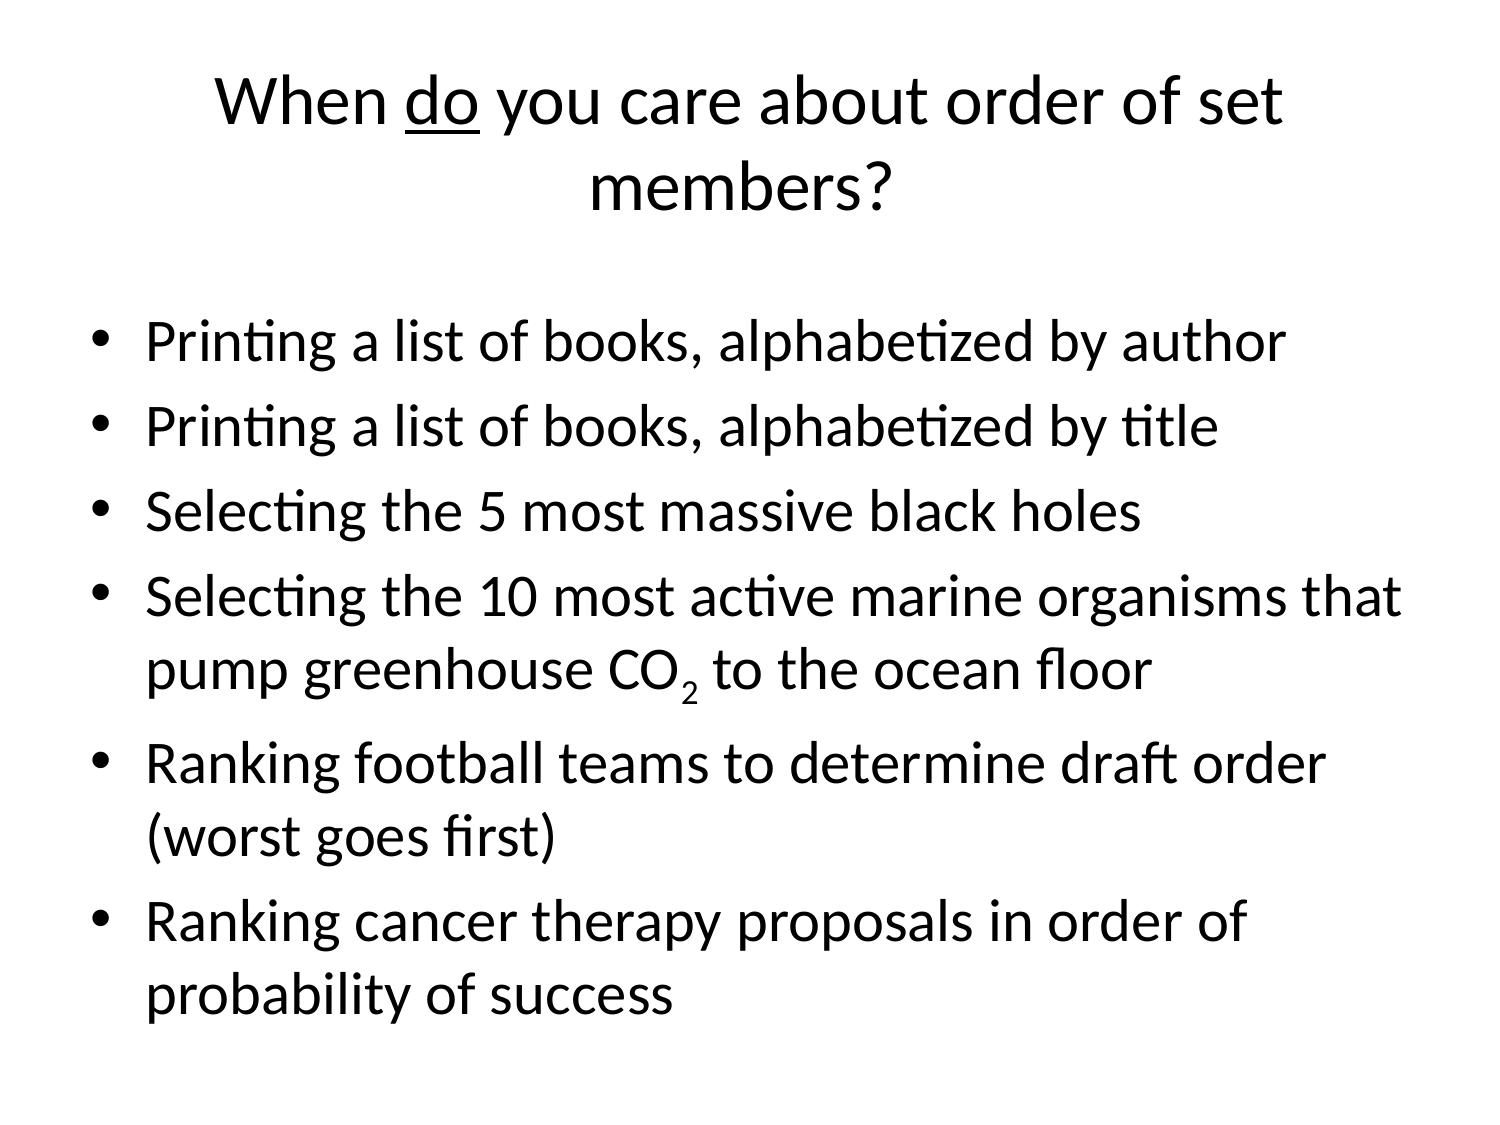

# When do you care about order of set members?
Printing a list of books, alphabetized by author
Printing a list of books, alphabetized by title
Selecting the 5 most massive black holes
Selecting the 10 most active marine organisms that pump greenhouse CO2 to the ocean floor
Ranking football teams to determine draft order (worst goes first)
Ranking cancer therapy proposals in order of probability of success